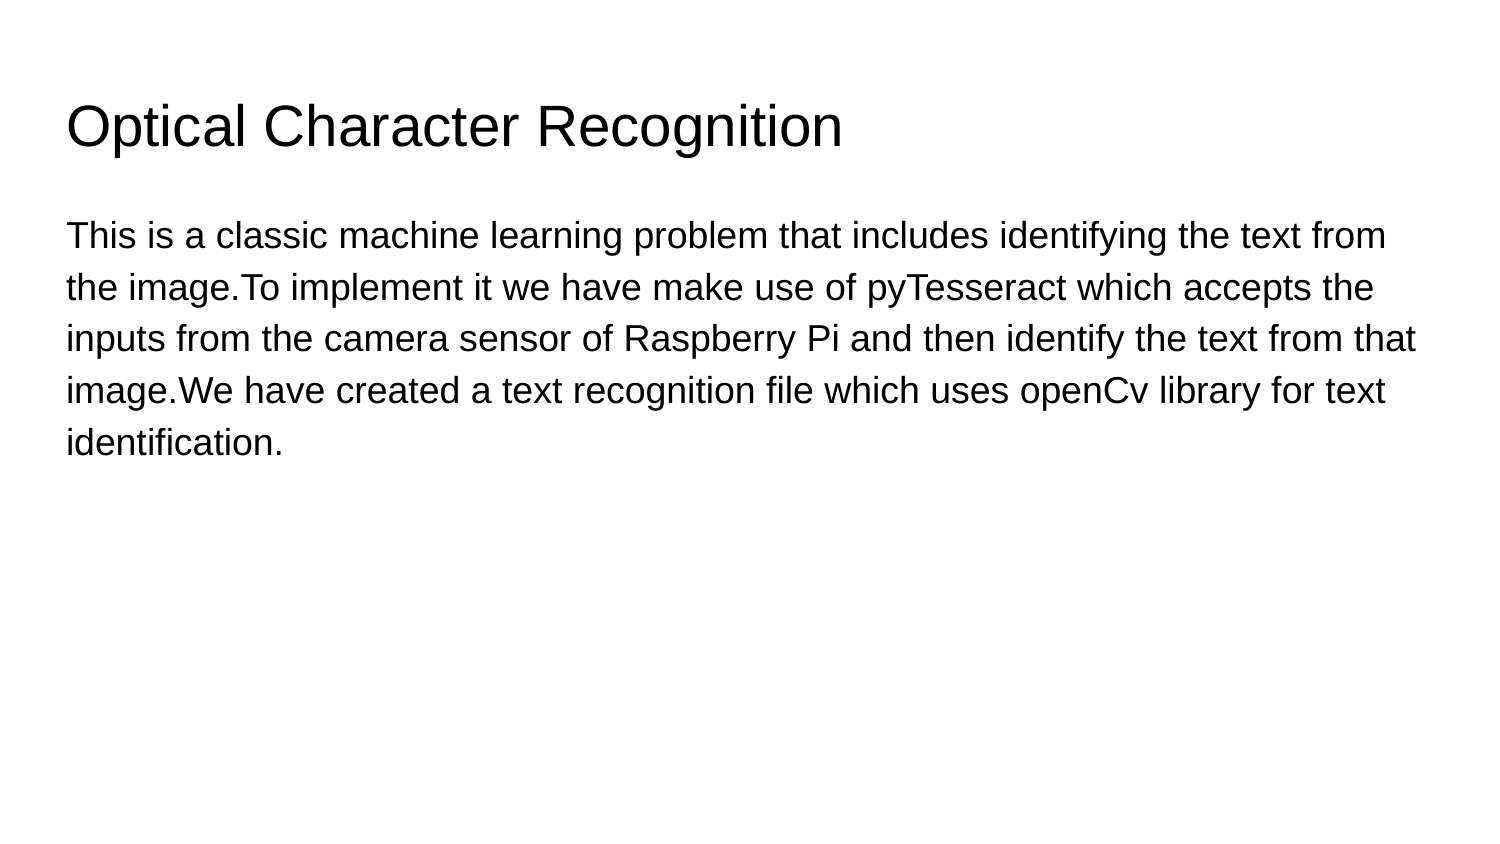

# Optical Character Recognition
This is a classic machine learning problem that includes identifying the text from the image.To implement it we have make use of pyTesseract which accepts the inputs from the camera sensor of Raspberry Pi and then identify the text from that image.We have created a text recognition file which uses openCv library for text identification.